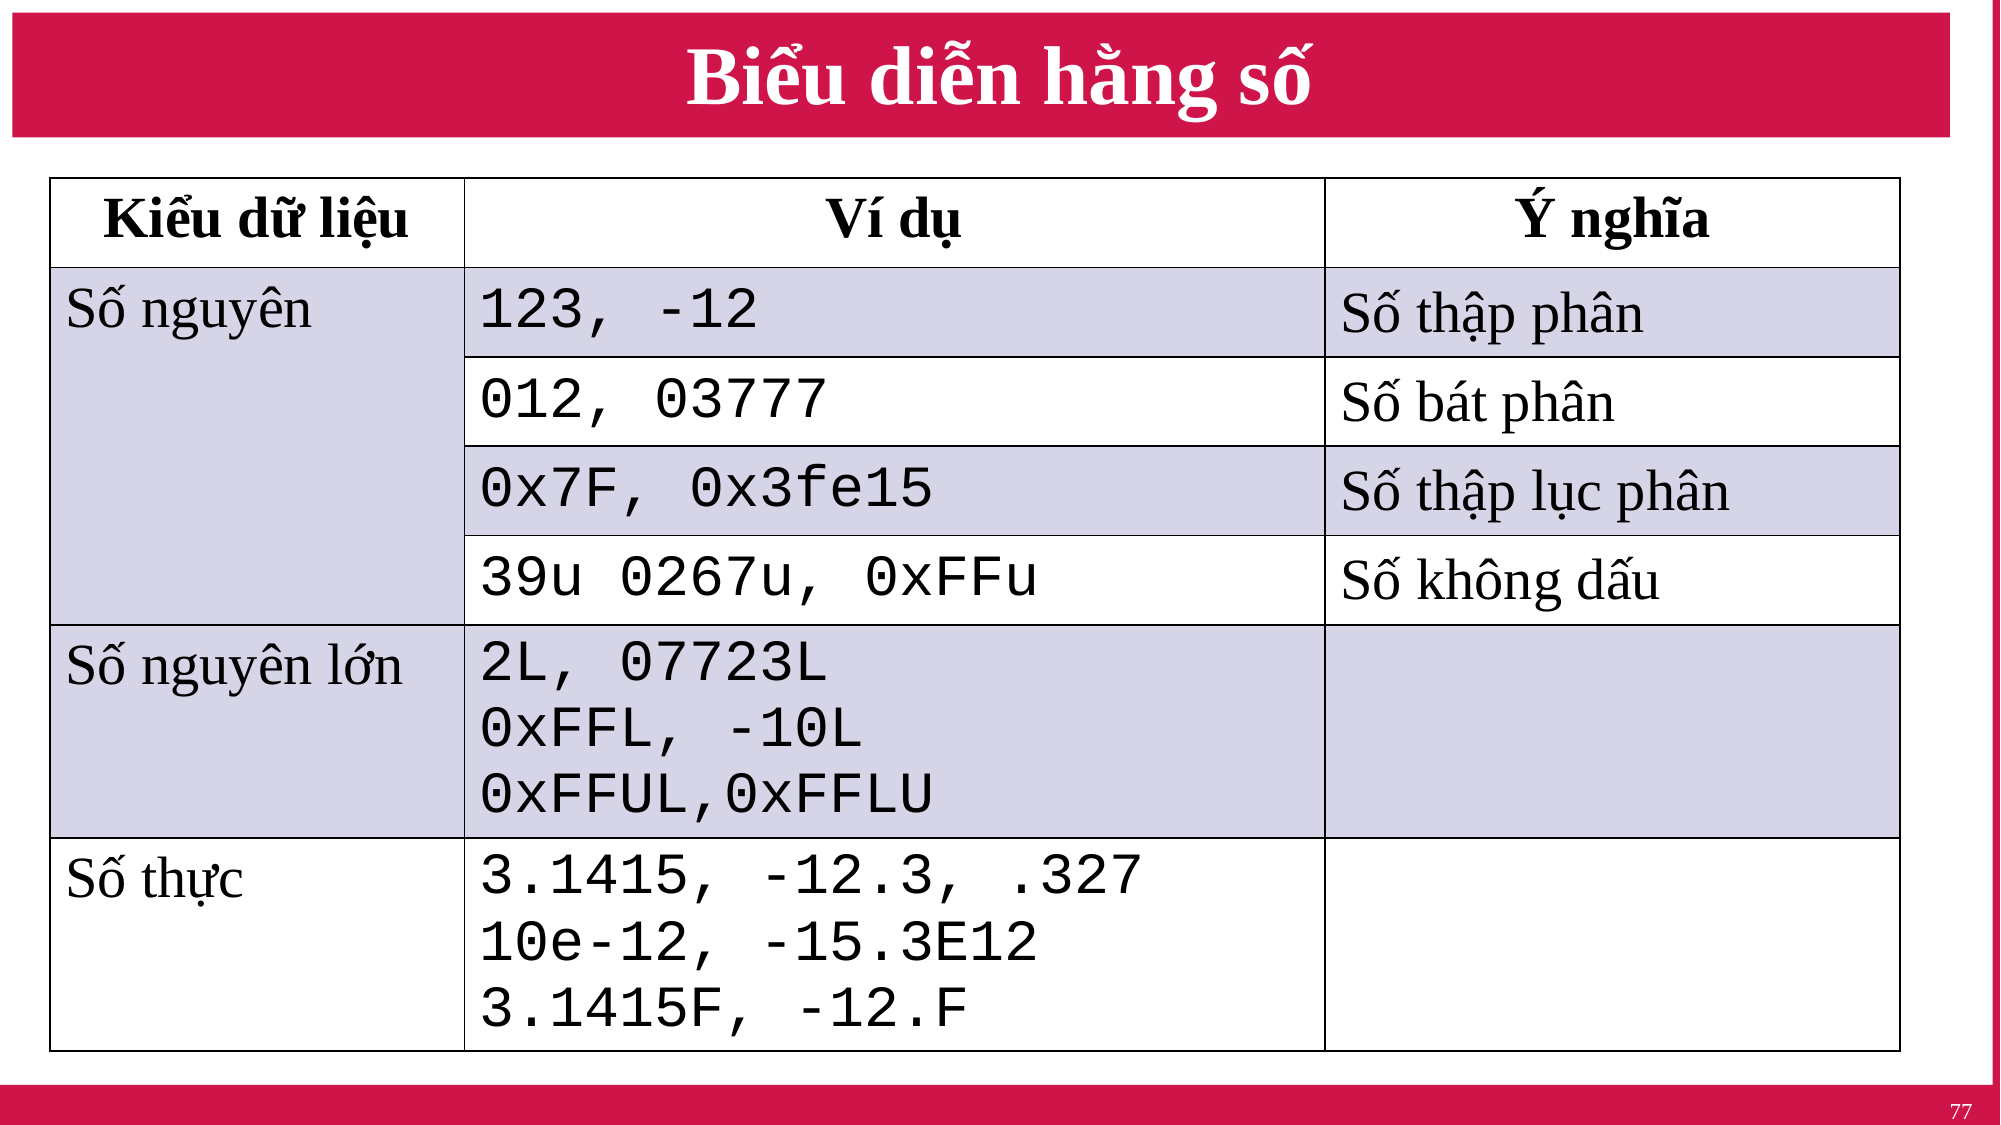

# Biểu diễn hằng số
| Kiểu dữ liệu | Ví dụ | Ý nghĩa |
| --- | --- | --- |
| Số nguyên | 123, -12 | Số thập phân |
|  | 012, 03777 | Số bát phân |
|  | 0x7F, 0x3fe15 | Số thập lục phân |
|  | 39u 0267u, 0xFFu | Số không dấu |
| Số nguyên lớn | 2L, 07723L 0xFFL, -10L 0xFFUL,0xFFLU |  |
| Số thực | 3.1415, -12.3, .327 10e-12, -15.3E12 3.1415F, -12.F |  |
77